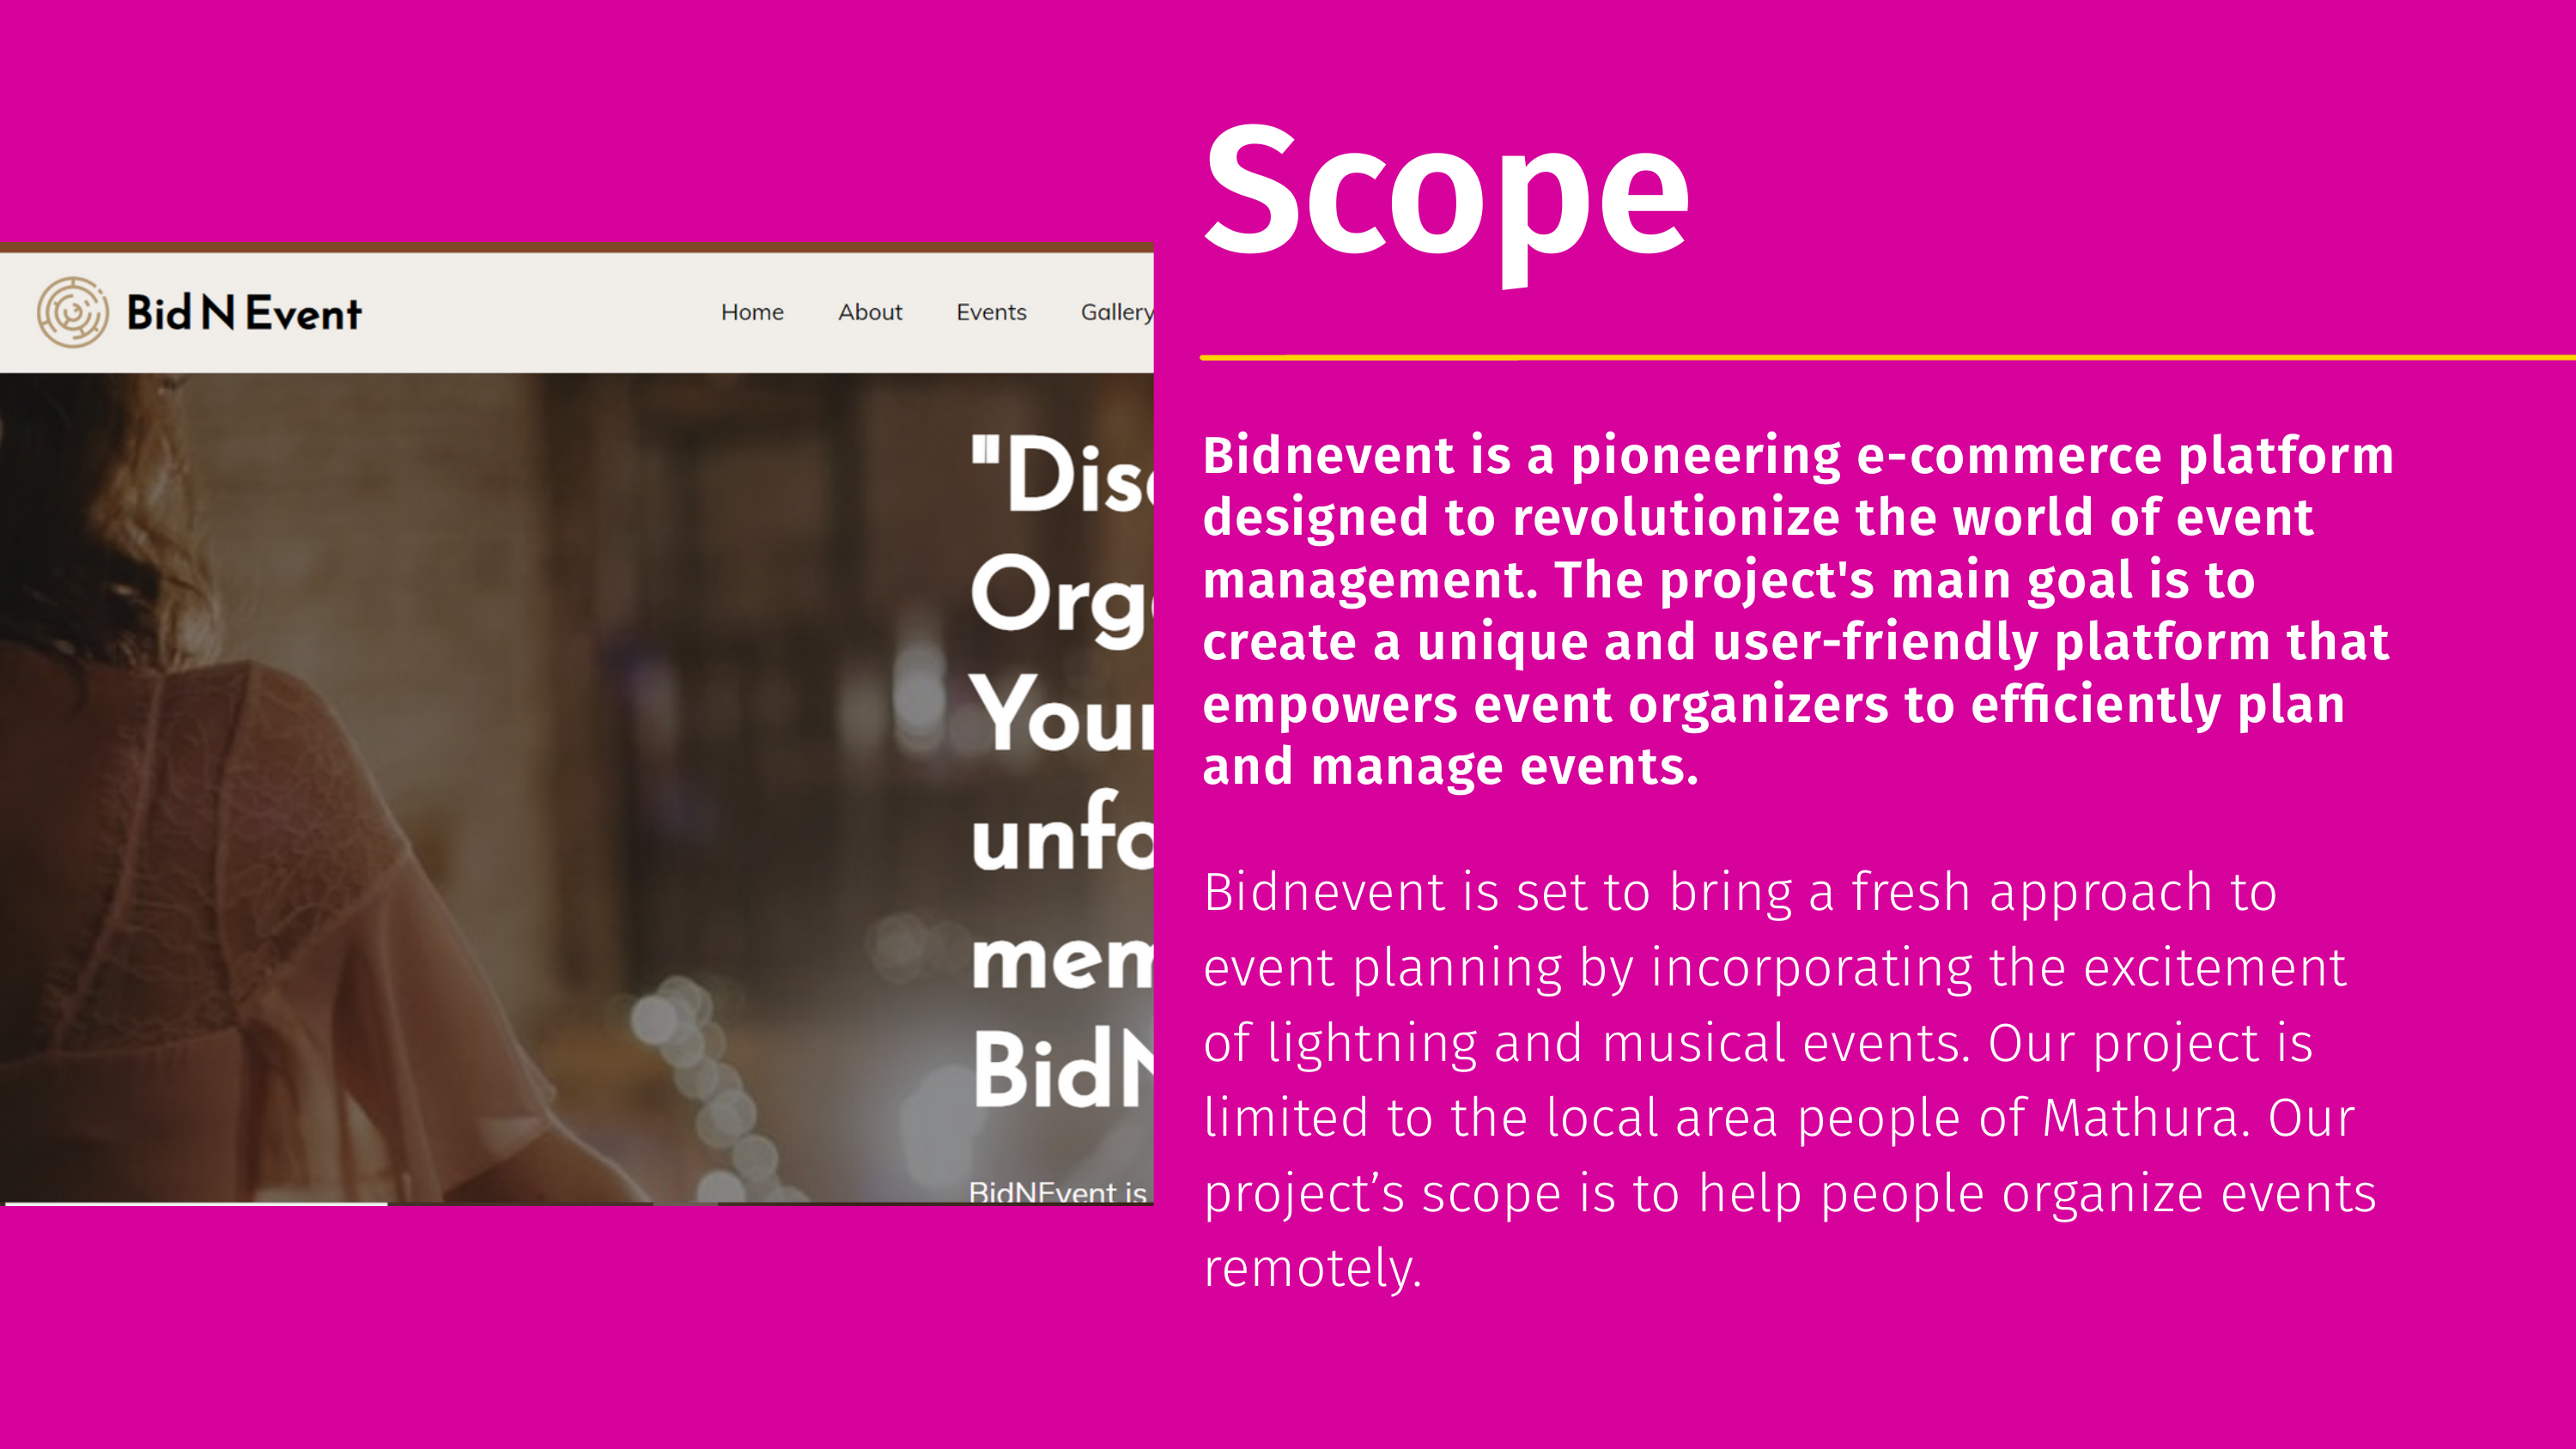

Scope

Bidnevent is a pioneering e-commerce platform designed to revolutionize the world of event management. The project's main goal is to create a unique and user-friendly platform that empowers event organizers to efficiently plan and manage events.
Bidnevent is set to bring a fresh approach to event planning by incorporating the excitement of lightning and musical events. Our project is limited to the local area people of Mathura. Our project’s scope is to help people organize events remotely.